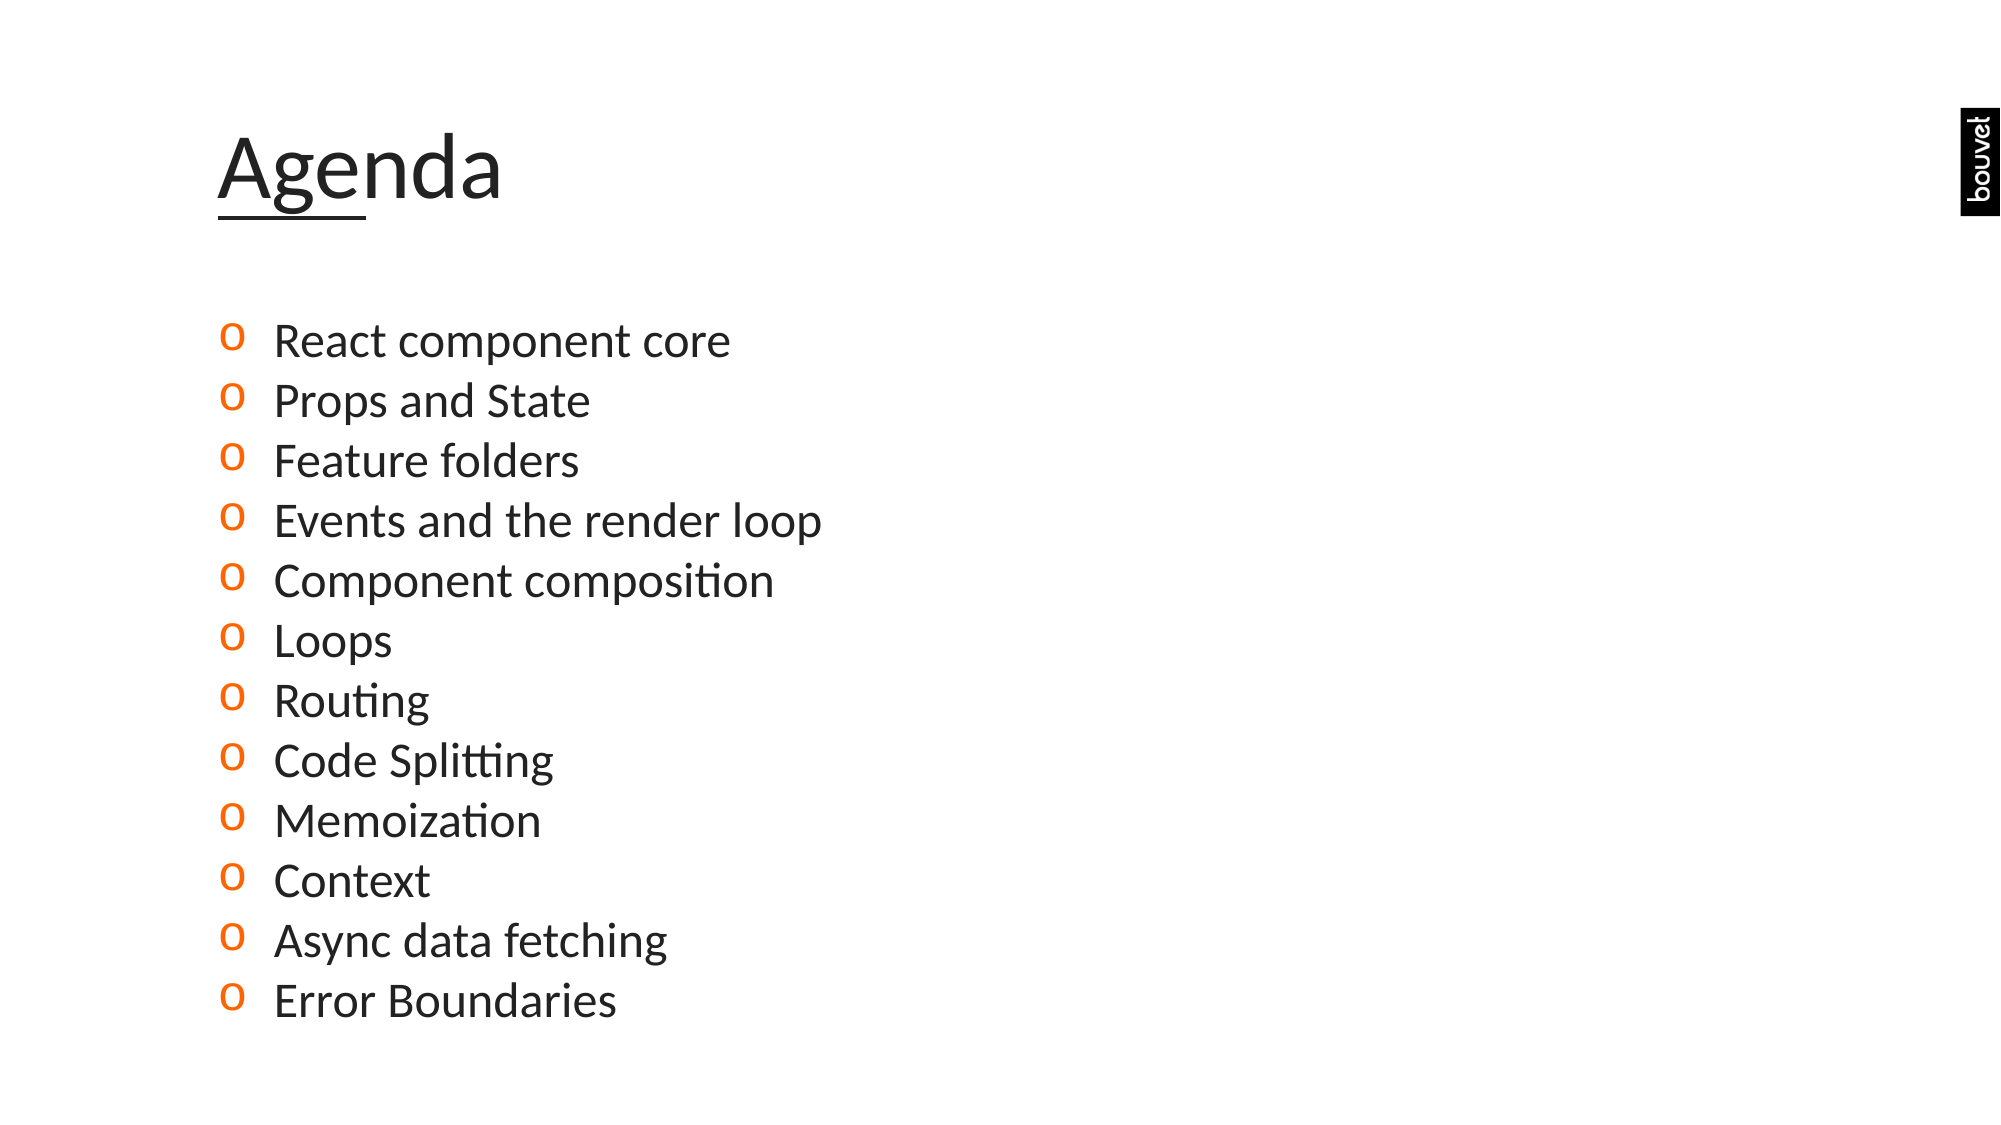

# Agenda
React component core
Props and State
Feature folders
Events and the render loop
Component composition
Loops
Routing
Code Splitting
Memoization
Context
Async data fetching
Error Boundaries